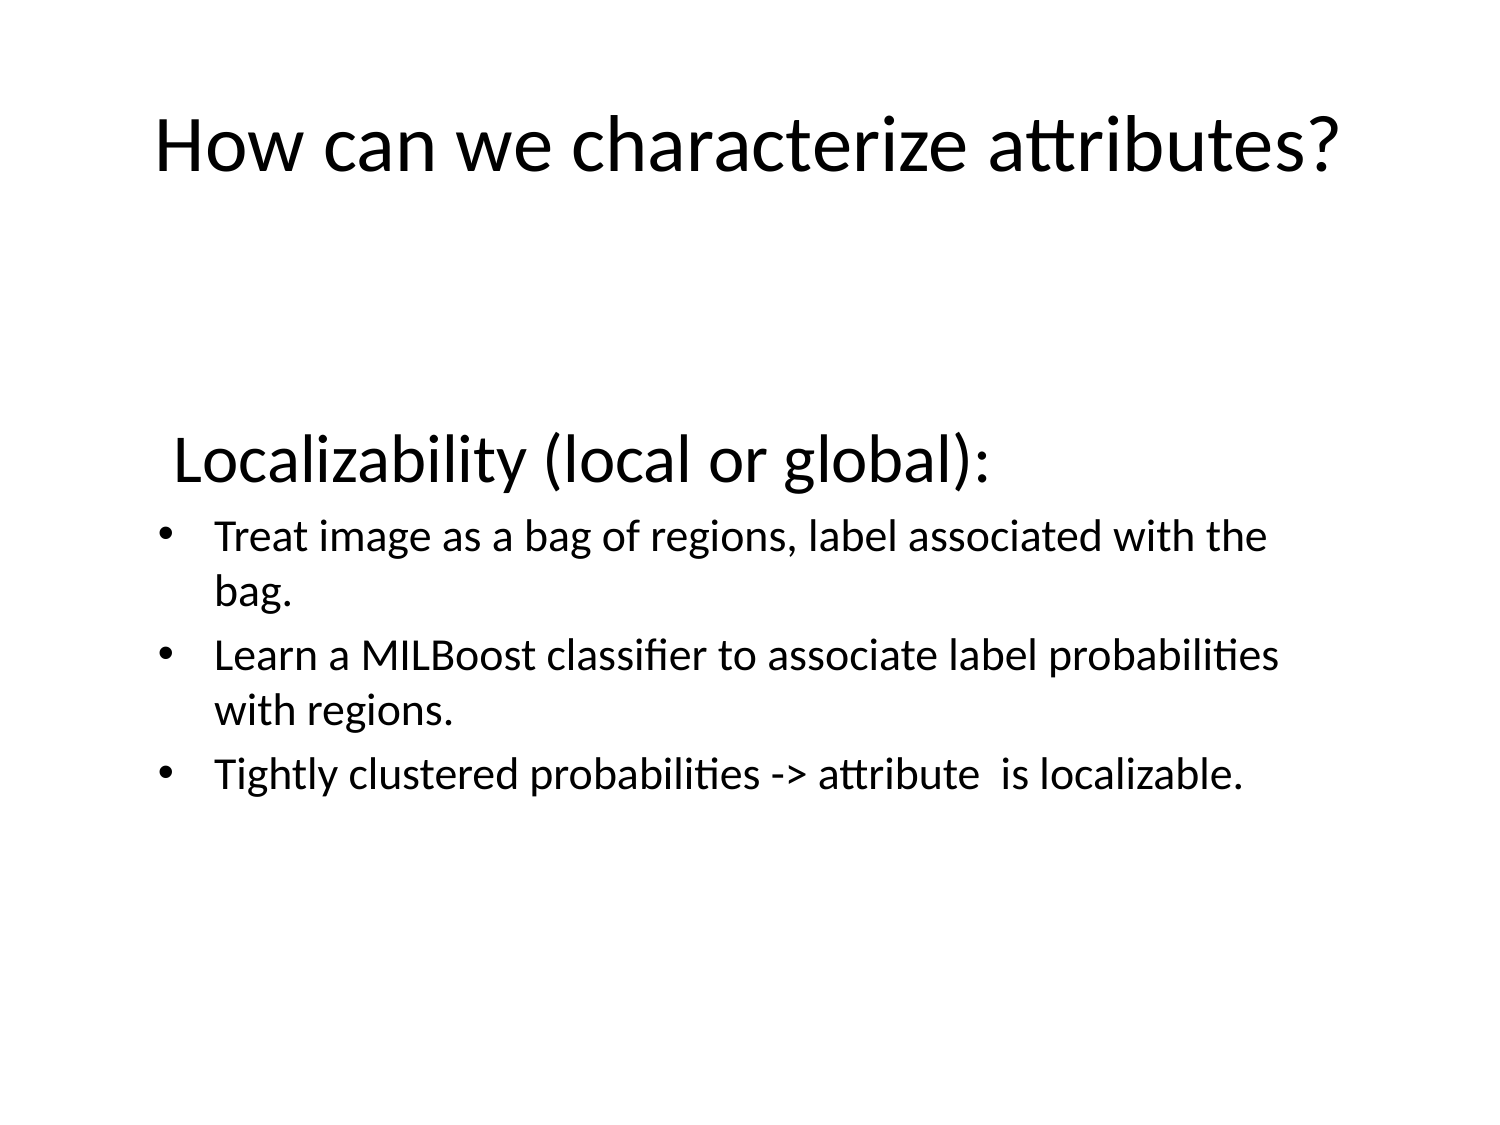

# How can we characterize attributes?
Localizability (local or global):
Treat image as a bag of regions, label associated with the bag.
Learn a MILBoost classifier to associate label probabilities with regions.
Tightly clustered probabilities -> attribute  is localizable.